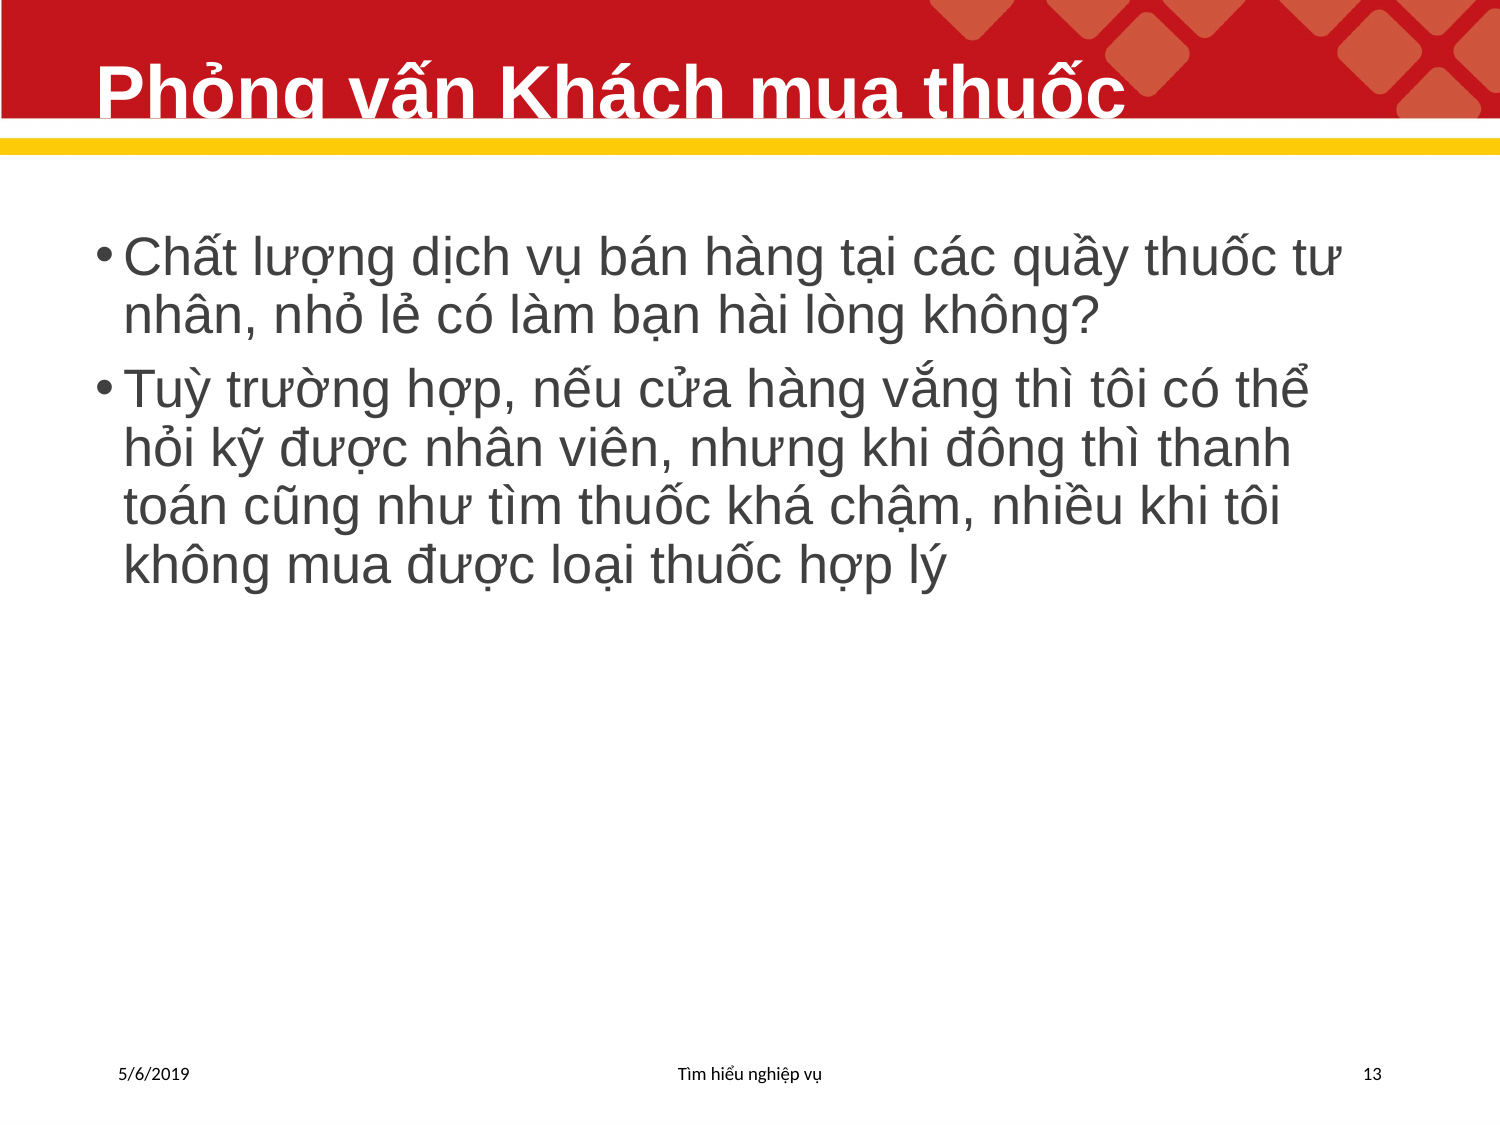

# Phỏng vấn Khách mua thuốc
Chất lượng dịch vụ bán hàng tại các quầy thuốc tư nhân, nhỏ lẻ có làm bạn hài lòng không?
Tuỳ trường hợp, nếu cửa hàng vắng thì tôi có thể hỏi kỹ được nhân viên, nhưng khi đông thì thanh toán cũng như tìm thuốc khá chậm, nhiều khi tôi không mua được loại thuốc hợp lý
5/6/2019
Tìm hiểu nghiệp vụ
13